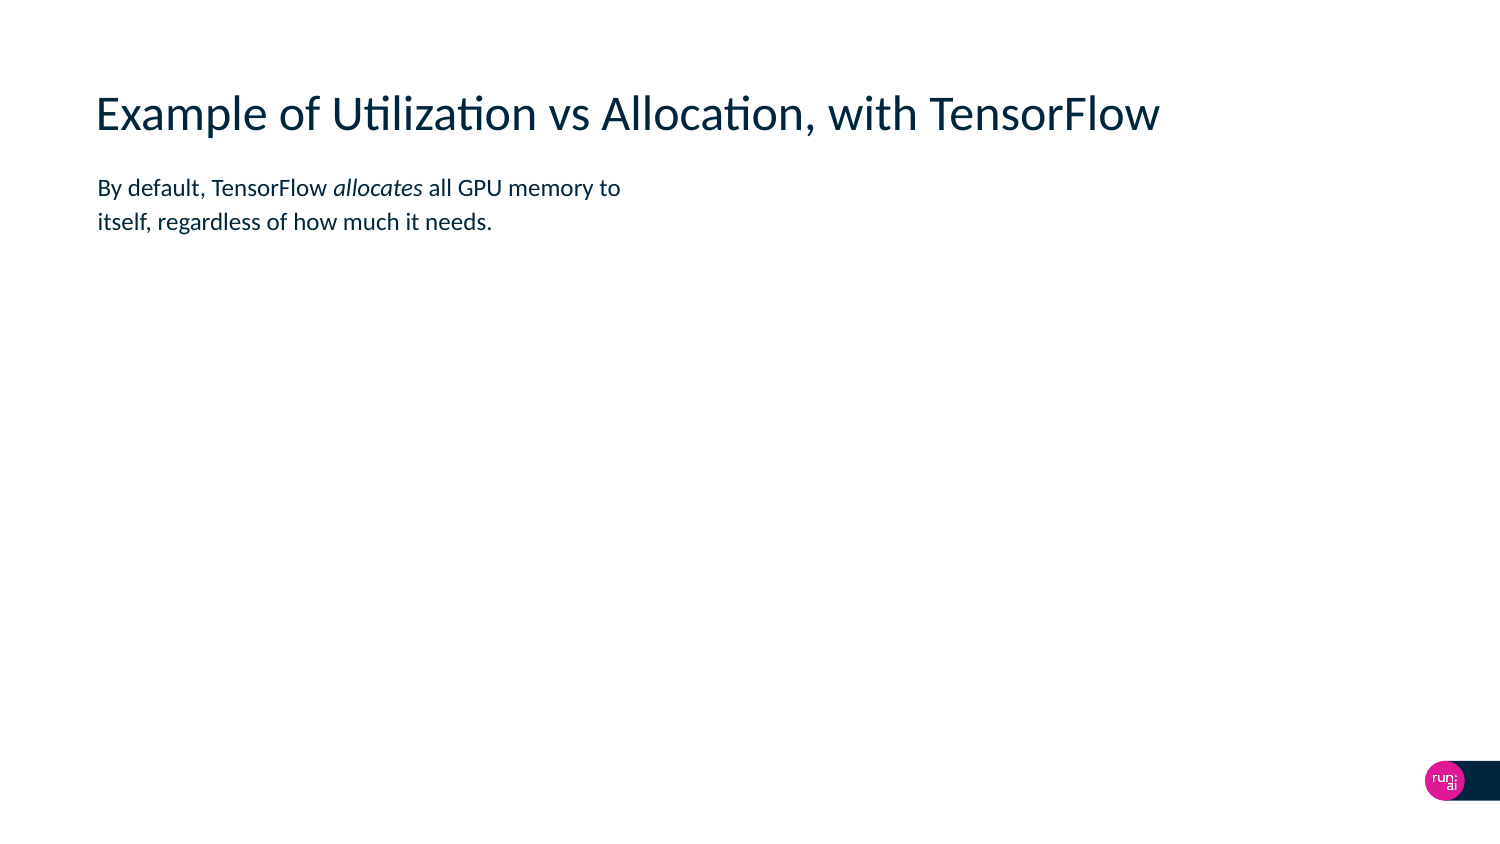

# Example of Utilization vs Allocation, with TensorFlow
By default, TensorFlow allocates all GPU memory to itself, regardless of how much it needs.